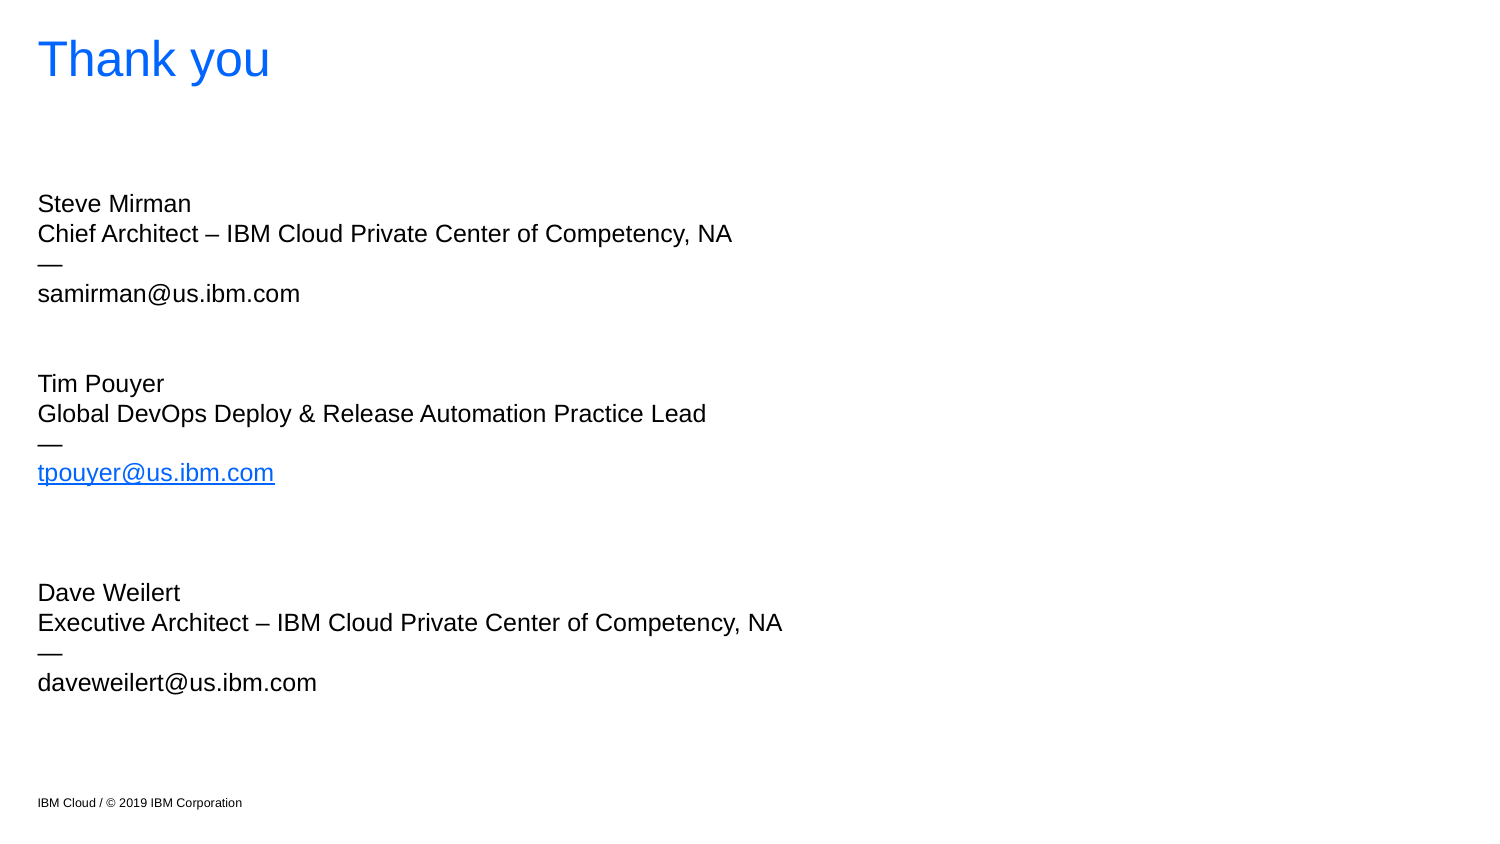

# Thank you
Steve Mirman
Chief Architect – IBM Cloud Private Center of Competency, NA
—
samirman@us.ibm.com

Tim Pouyer
Global DevOps Deploy & Release Automation Practice Lead
—
tpouyer@us.ibm.com

Dave Weilert
Executive Architect – IBM Cloud Private Center of Competency, NA
—
daveweilert@us.ibm.com

IBM Cloud / © 2019 IBM Corporation